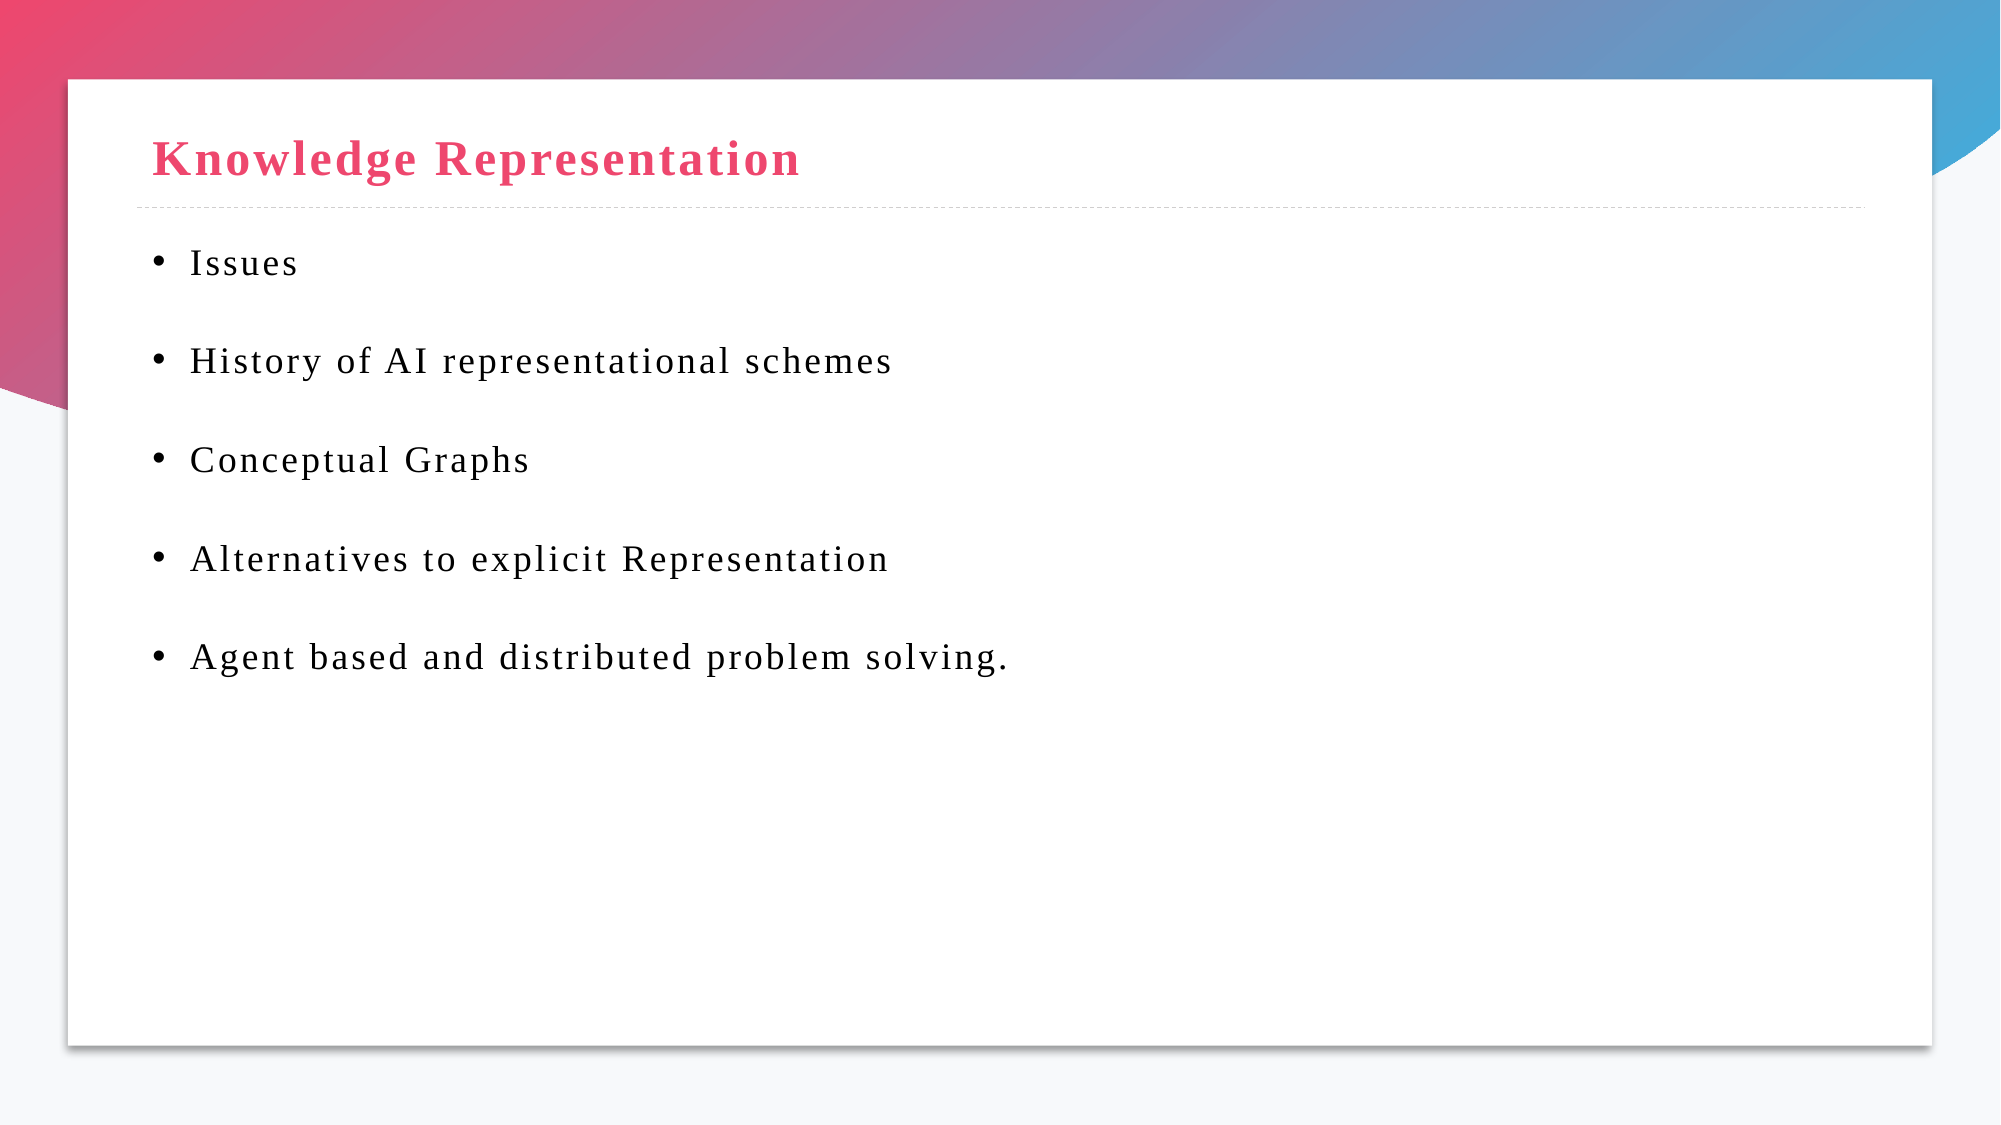

# Knowledge Representation
Issues
History of AI representational schemes
Conceptual Graphs
Alternatives to explicit Representation
Agent based and distributed problem solving.